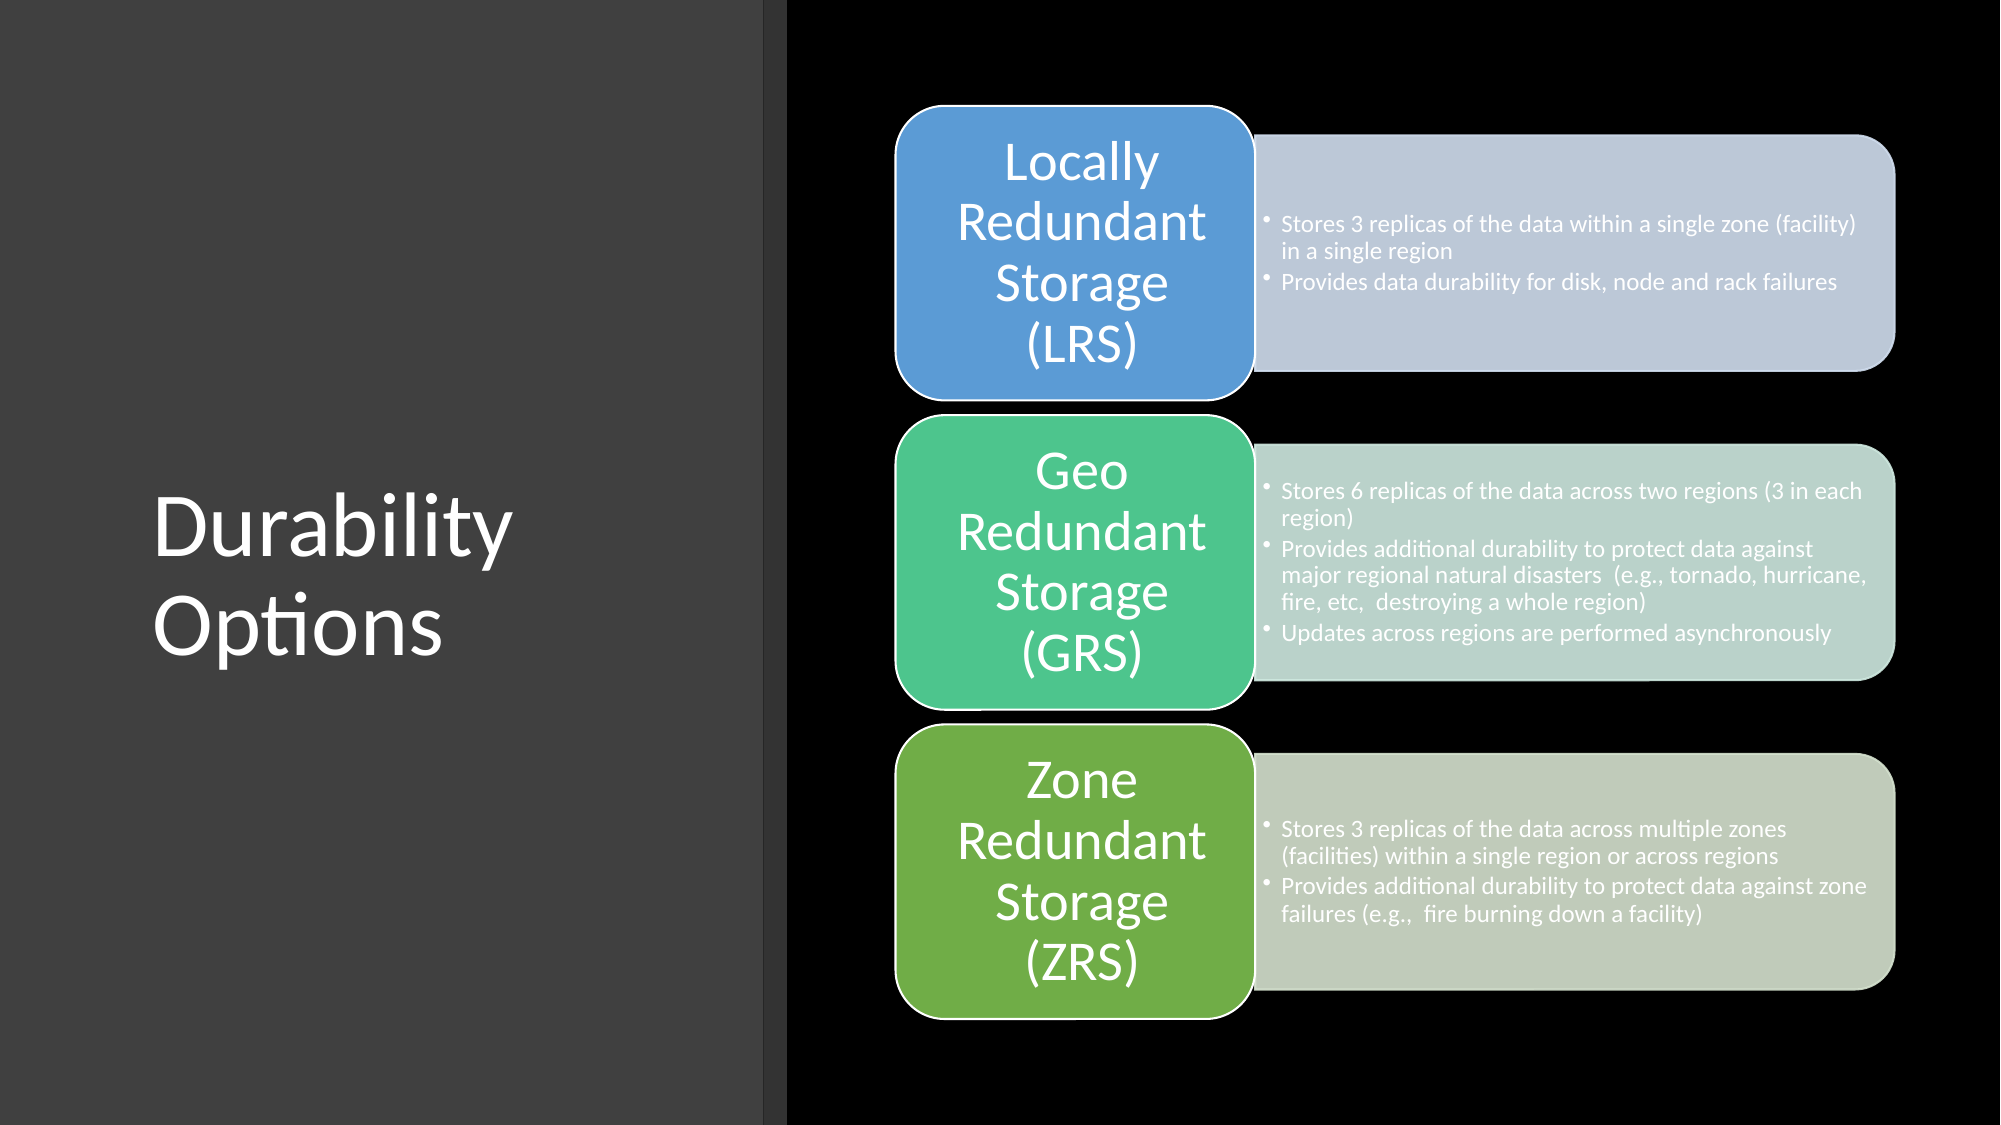

Stores 3 replicas of the data within a single zone (facility) in a single region
Provides data durability for disk, node and rack failures
Locally Redundant Storage (LRS)
Stores 6 replicas of the data across two regions (3 in each region)
Provides additional durability to protect data against major regional natural disasters  (e.g., tornado, hurricane, fire, etc,  destroying a whole region)
Updates across regions are performed asynchronously
Geo Redundant Storage (GRS)
Stores 3 replicas of the data across multiple zones (facilities) within a single region or across regions
Provides additional durability to protect data against zone failures (e.g.,  fire burning down a facility)
Zone Redundant Storage (ZRS)
# Durability Options